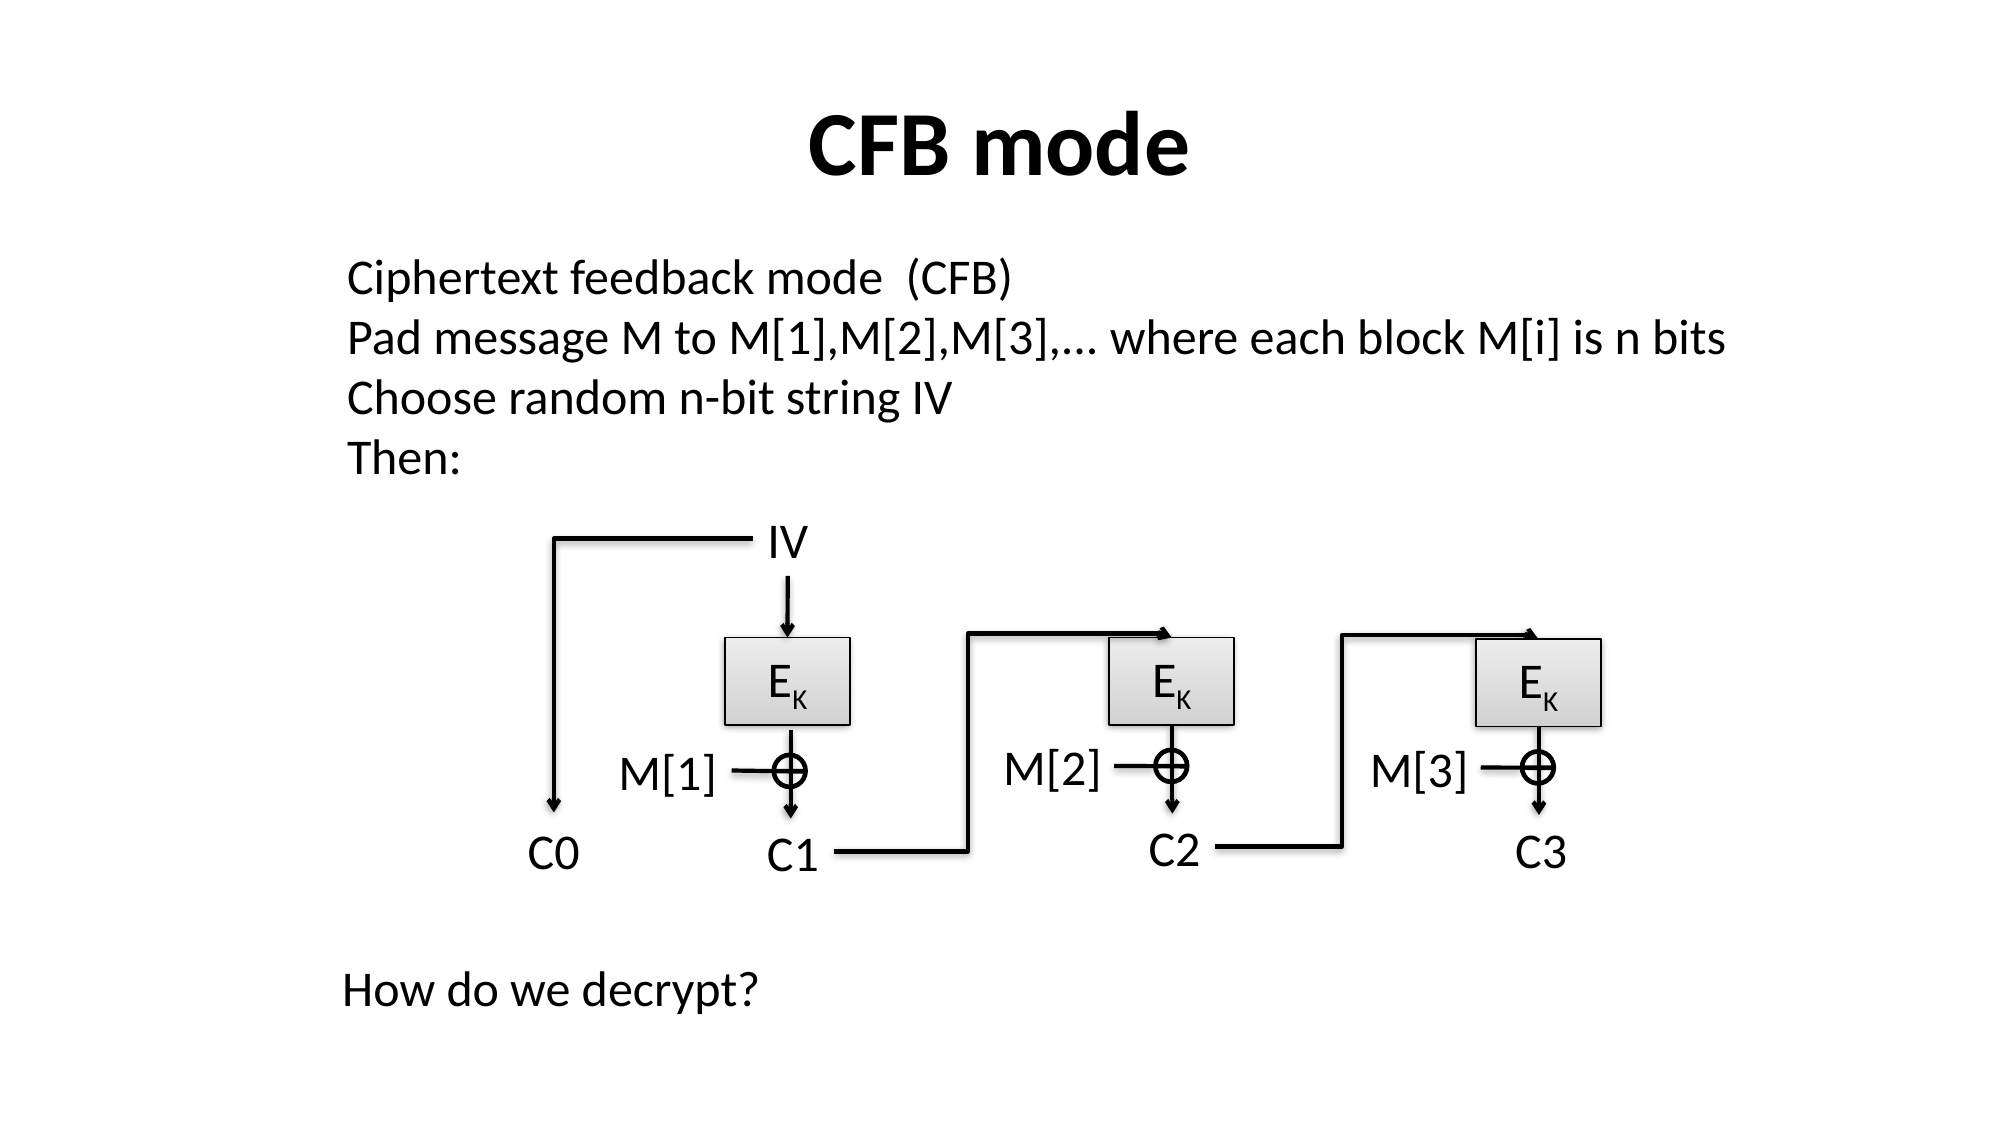

# CFB mode
Ciphertext feedback mode  (CFB)
Pad message M to M[1],M[2],M[3],... where each block M[i] is n bits
Choose random n-bit string IV
Then:
IV
EK
EK
EK
M[2]
M[3]
M[1]

C2
C3
C0
C1
How do we decrypt?